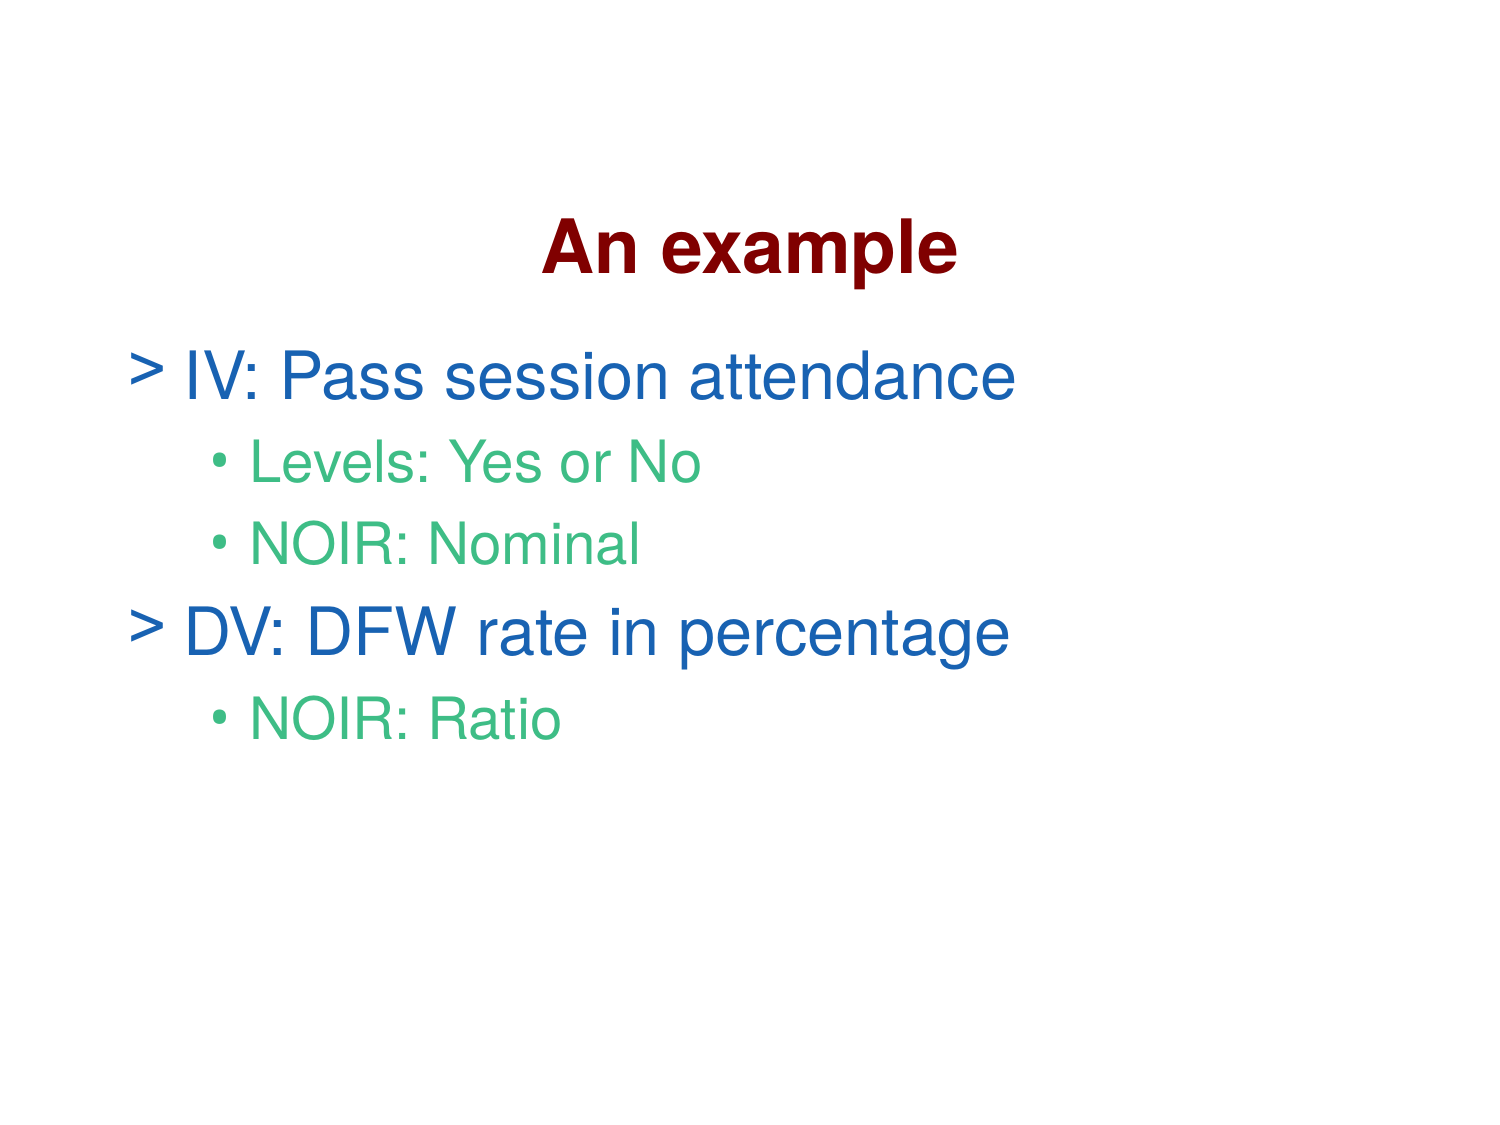

# An example
IV: Pass session attendance
Levels: Yes or No
NOIR: Nominal
DV: DFW rate in percentage
NOIR: Ratio